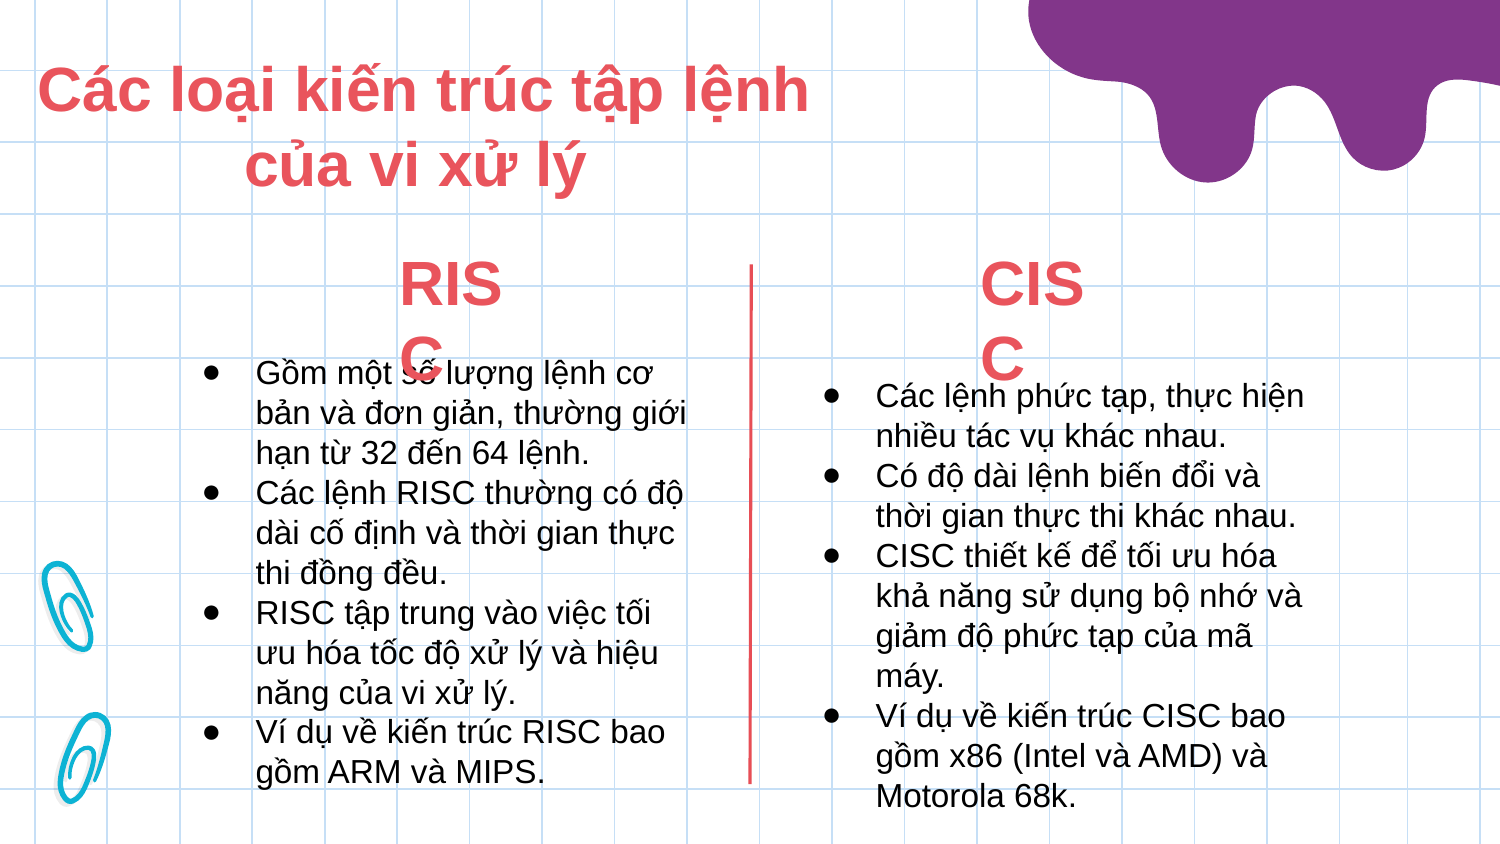

Các loại kiến trúc tập lệnh của vi xử lý
# RISC
CISC
Gồm một số lượng lệnh cơ bản và đơn giản, thường giới hạn từ 32 đến 64 lệnh.
Các lệnh RISC thường có độ dài cố định và thời gian thực thi đồng đều.
RISC tập trung vào việc tối ưu hóa tốc độ xử lý và hiệu năng của vi xử lý.
Ví dụ về kiến trúc RISC bao gồm ARM và MIPS.

Các lệnh phức tạp, thực hiện nhiều tác vụ khác nhau.
Có độ dài lệnh biến đổi và thời gian thực thi khác nhau.
CISC thiết kế để tối ưu hóa khả năng sử dụng bộ nhớ và giảm độ phức tạp của mã máy.
Ví dụ về kiến trúc CISC bao gồm x86 (Intel và AMD) và Motorola 68k.